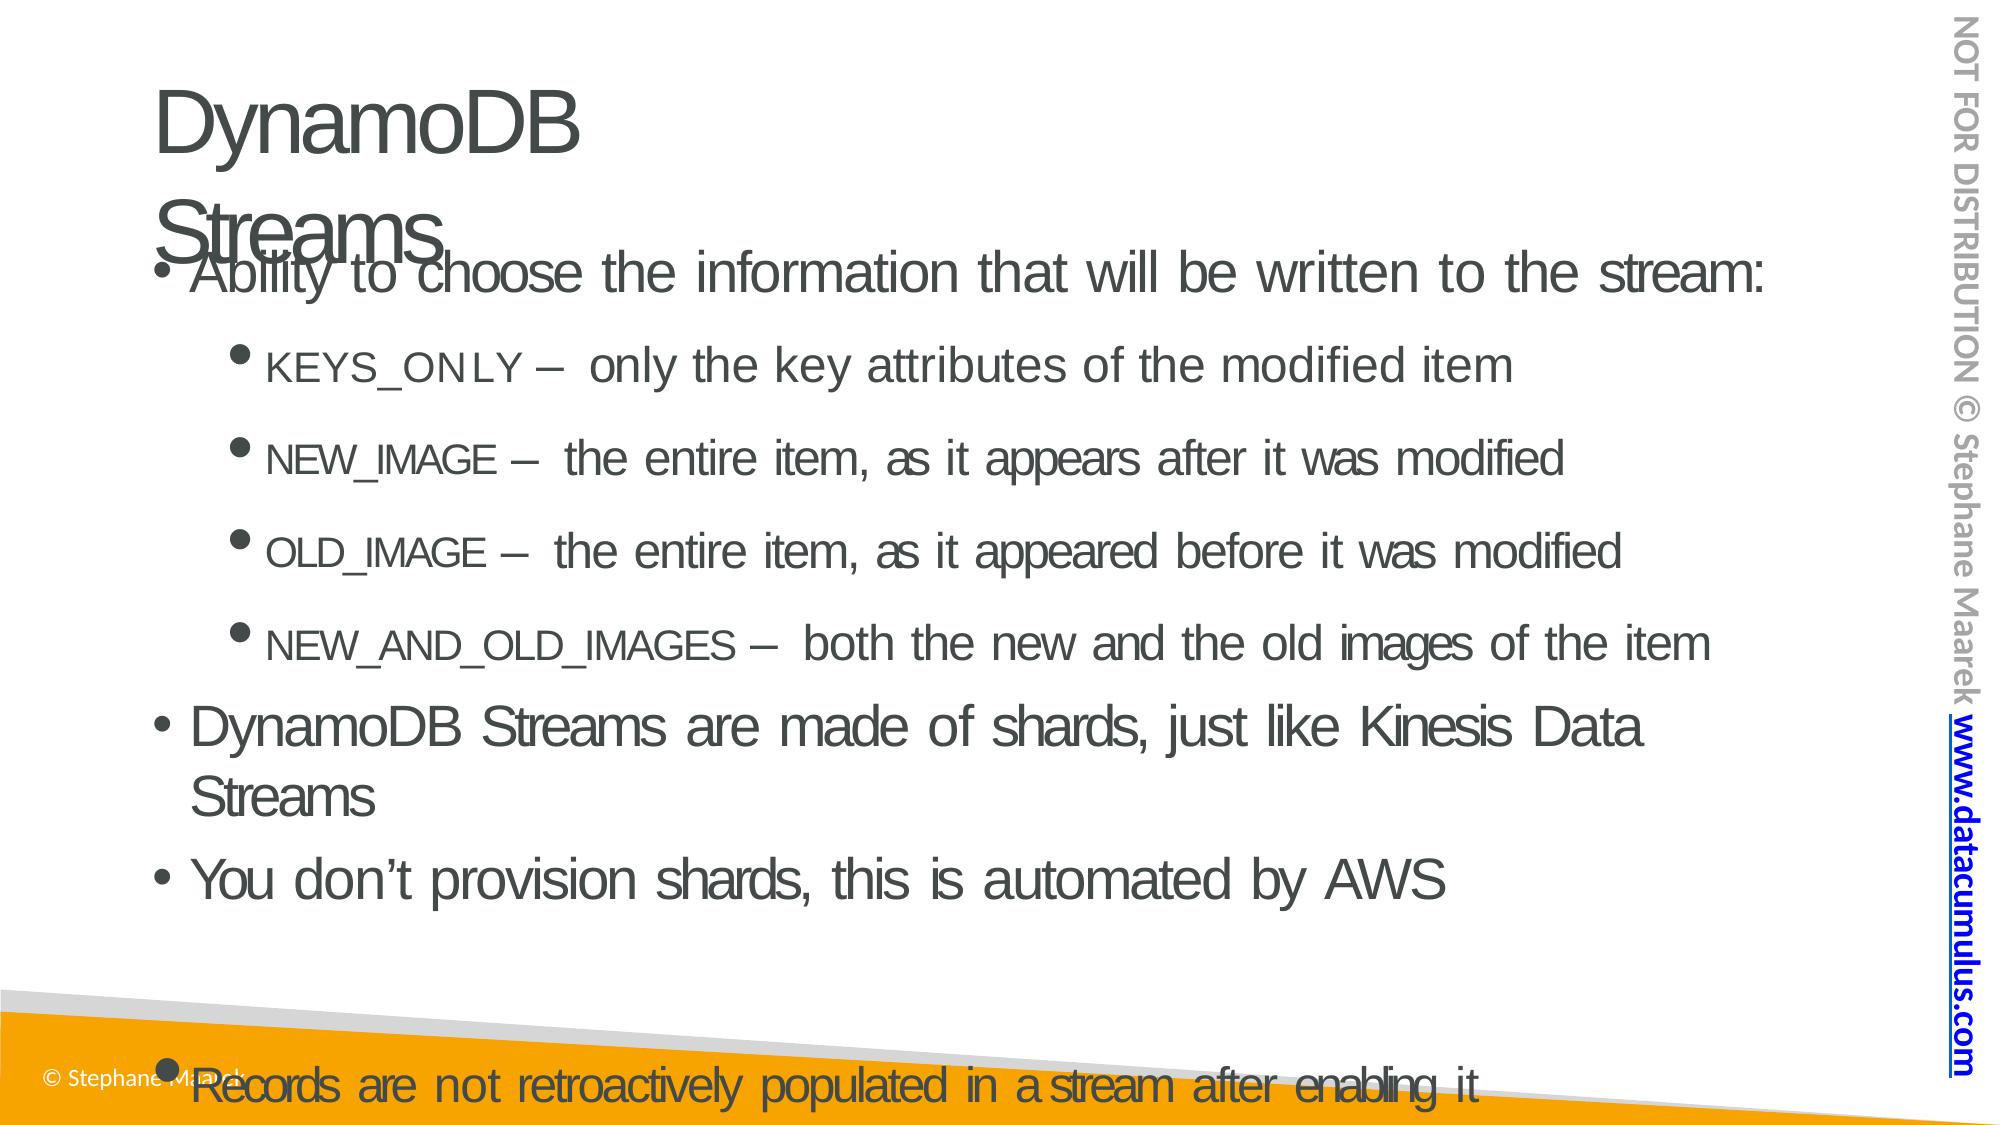

NOT FOR DISTRIBUTION © Stephane Maarek www.datacumulus.com
# DynamoDB Streams
Ability to choose the information that will be written to the stream:
KEYS_ONLY – only the key attributes of the modified item
NEW_IMAGE – the entire item, as it appears after it was modified
OLD_IMAGE – the entire item, as it appeared before it was modified
NEW_AND_OLD_IMAGES – both the new and the old images of the item
DynamoDB Streams are made of shards, just like Kinesis Data Streams
You don’t provision shards, this is automated by AWS

Records are not retroactively populated in a  stream after enabling it
© Stephane Maarek